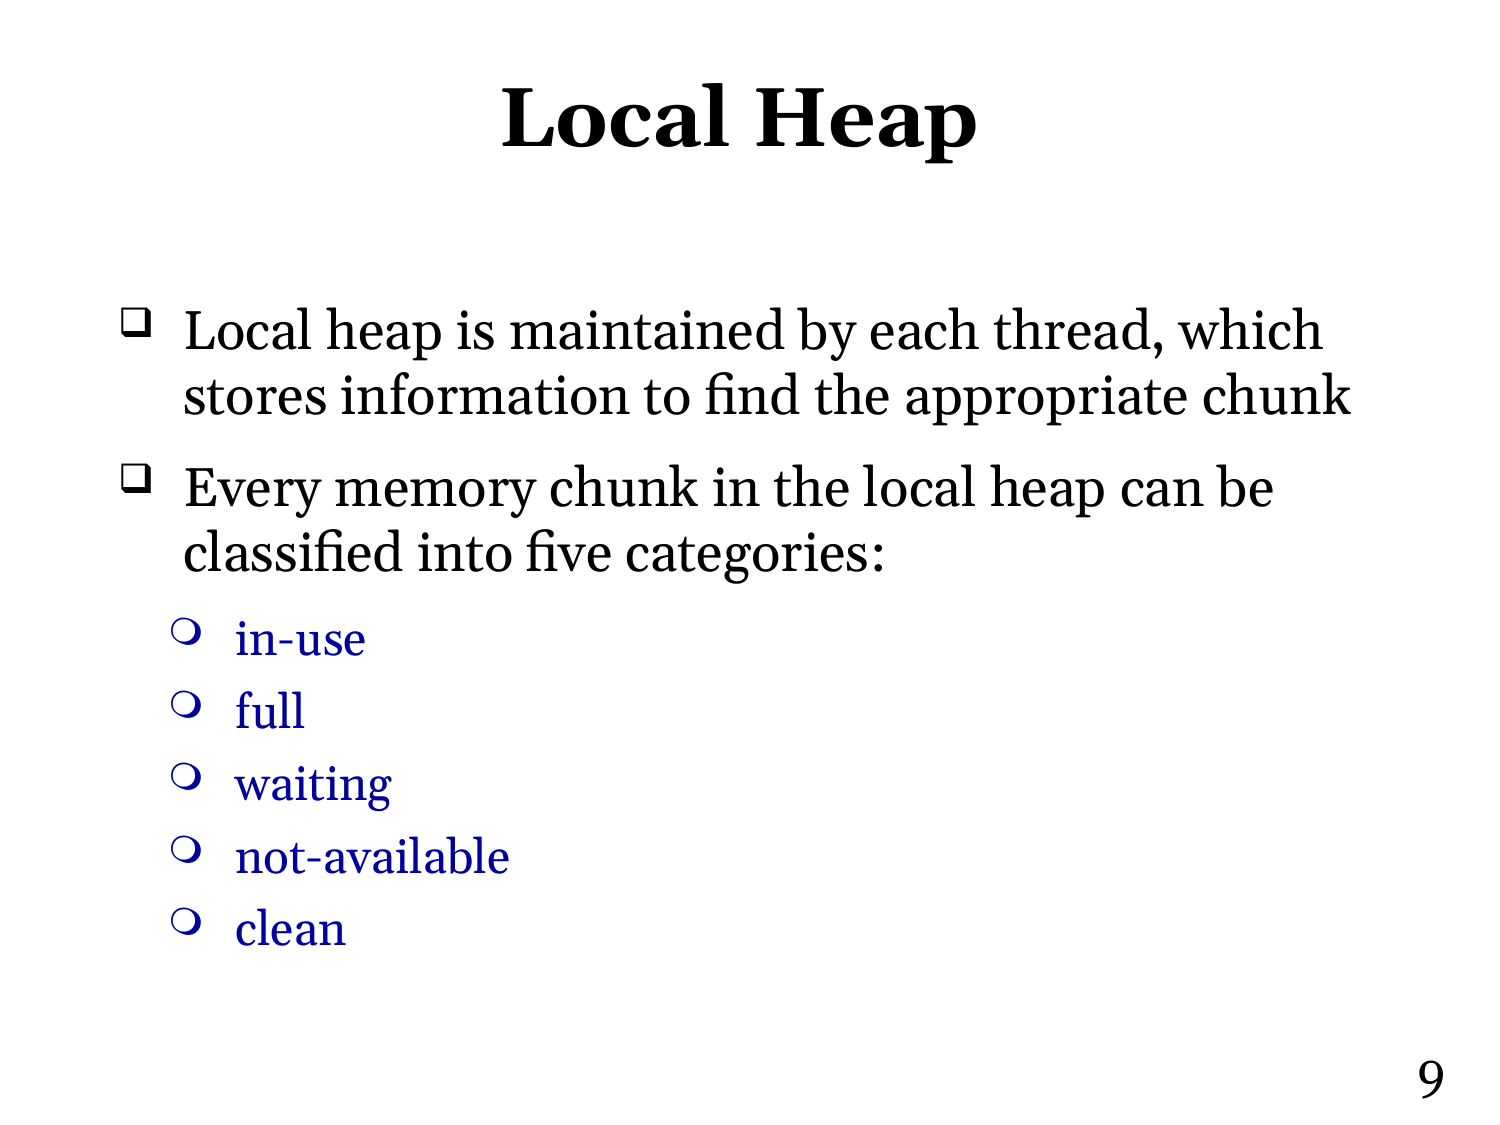

# Local Heap
Local heap is maintained by each thread, which stores information to find the appropriate chunk
Every memory chunk in the local heap can be classified into five categories:
in-use
full
waiting
not-available
clean

9